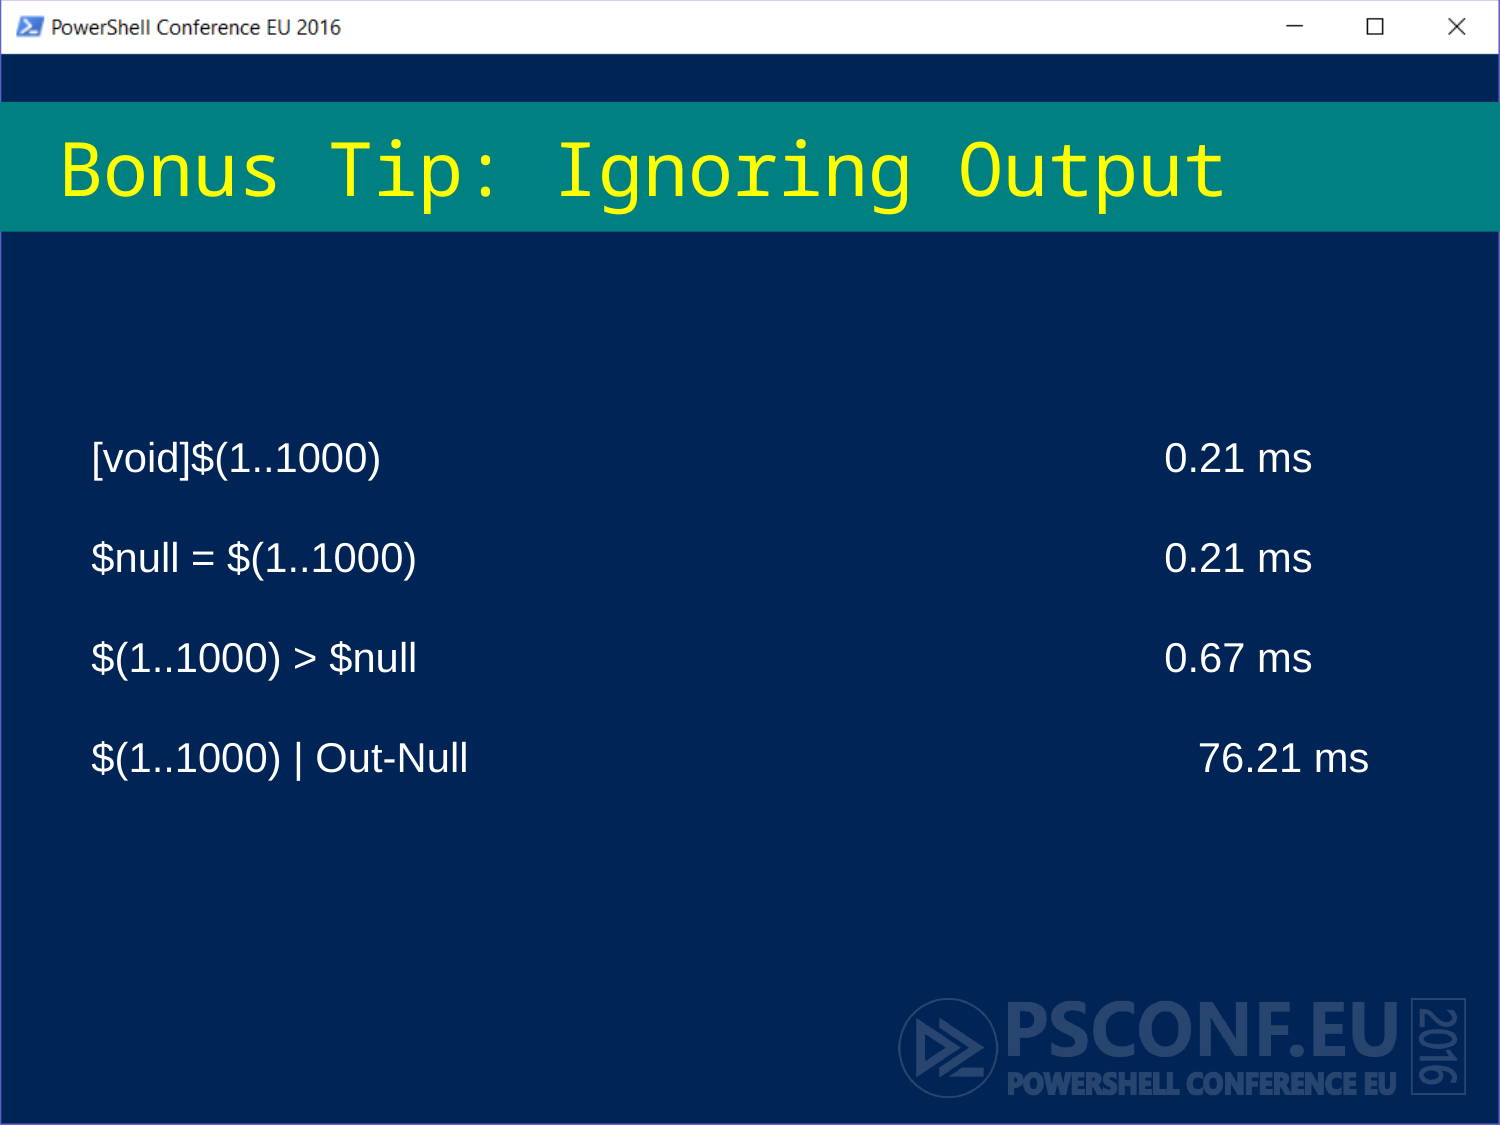

# Bonus Tip: Ignoring Output
[void]$(1..1000) 				 	  0.21 ms
$null = $(1..1000)				 	  0.21 ms
$(1..1000) > $null 				 	  0.67 ms
$(1..1000) | Out-Null 			                               76.21 ms